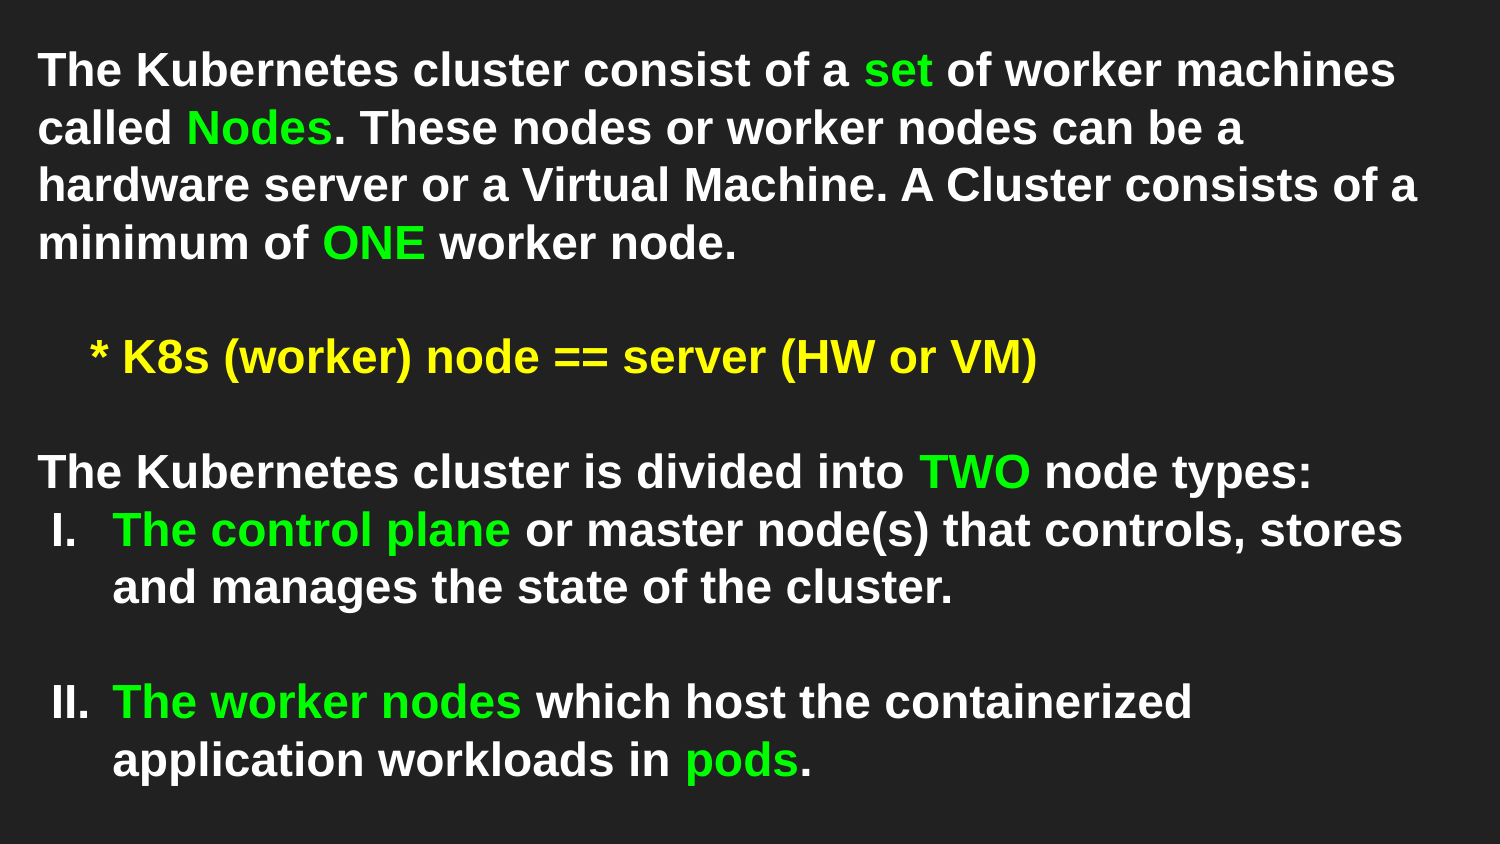

# The Kubernetes cluster consist of a set of worker machines called Nodes. These nodes or worker nodes can be a hardware server or a Virtual Machine. A Cluster consists of a minimum of ONE worker node.

    * K8s (worker) node == server (HW or VM)

The Kubernetes cluster is divided into TWO node types:
The control plane or master node(s) that controls, stores and manages the state of the cluster.

The worker nodes which host the containerized application workloads in pods.